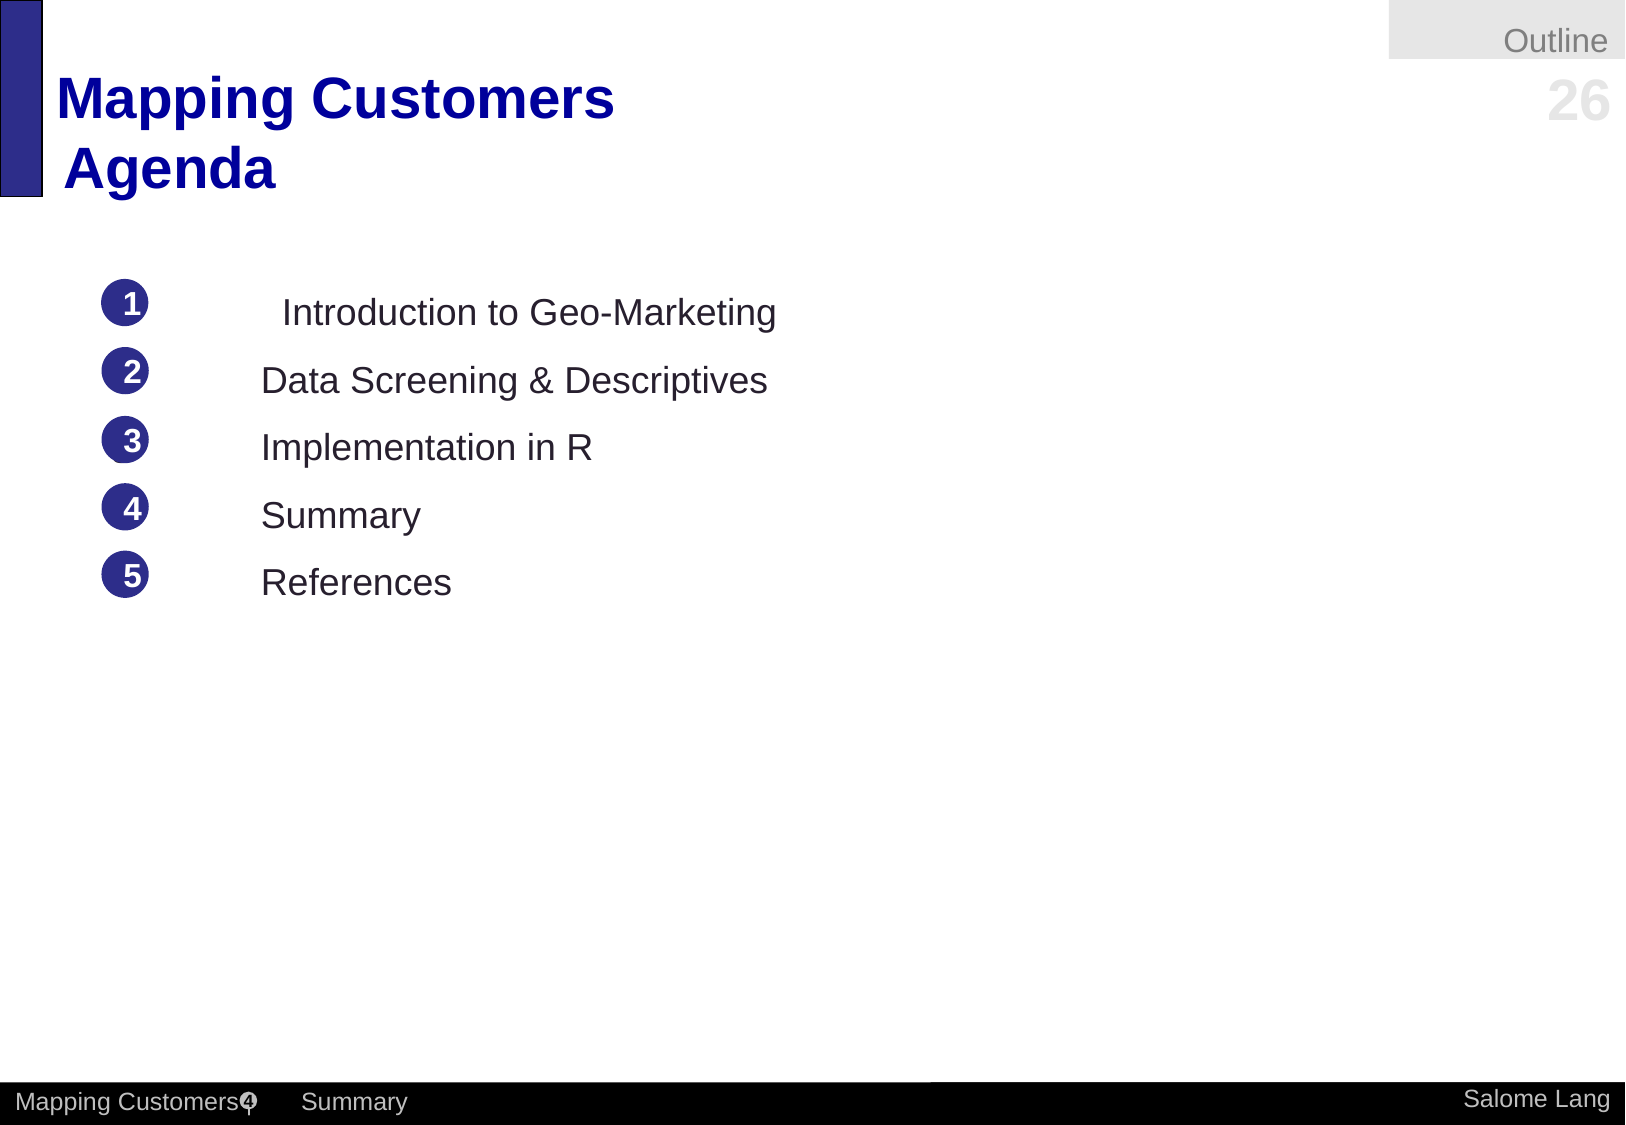

Outline

# Mapping Customers Agenda
	  Introduction to Geo-Marketing
	Data Screening & Descriptives
§	Implementation in R
	Summary
	References

1
2
3
4
5
Salome Lang
Mapping Customers |       Summary
4